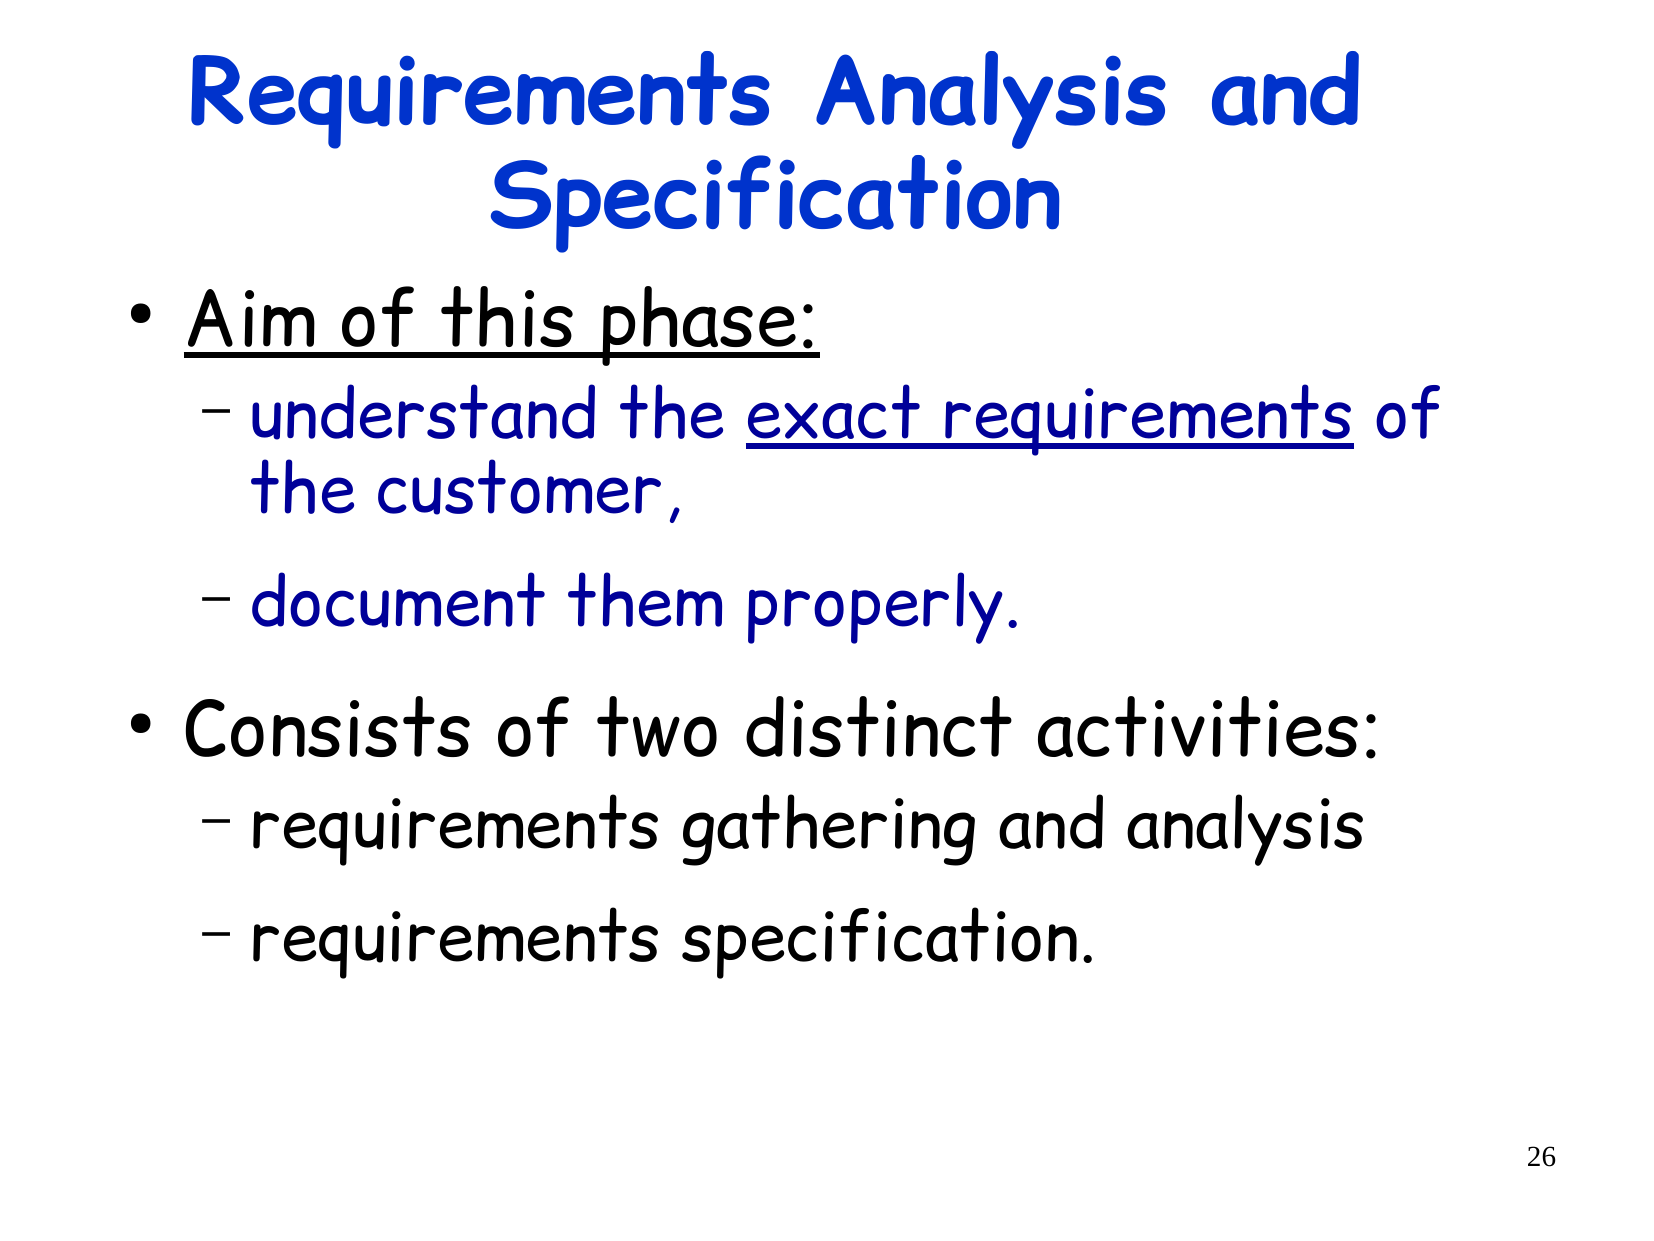

# Requirements Analysis and Specification
Aim of this phase:
understand the exact requirements of the customer,
document them properly.
Consists of two distinct activities:
requirements gathering and analysis
requirements specification.